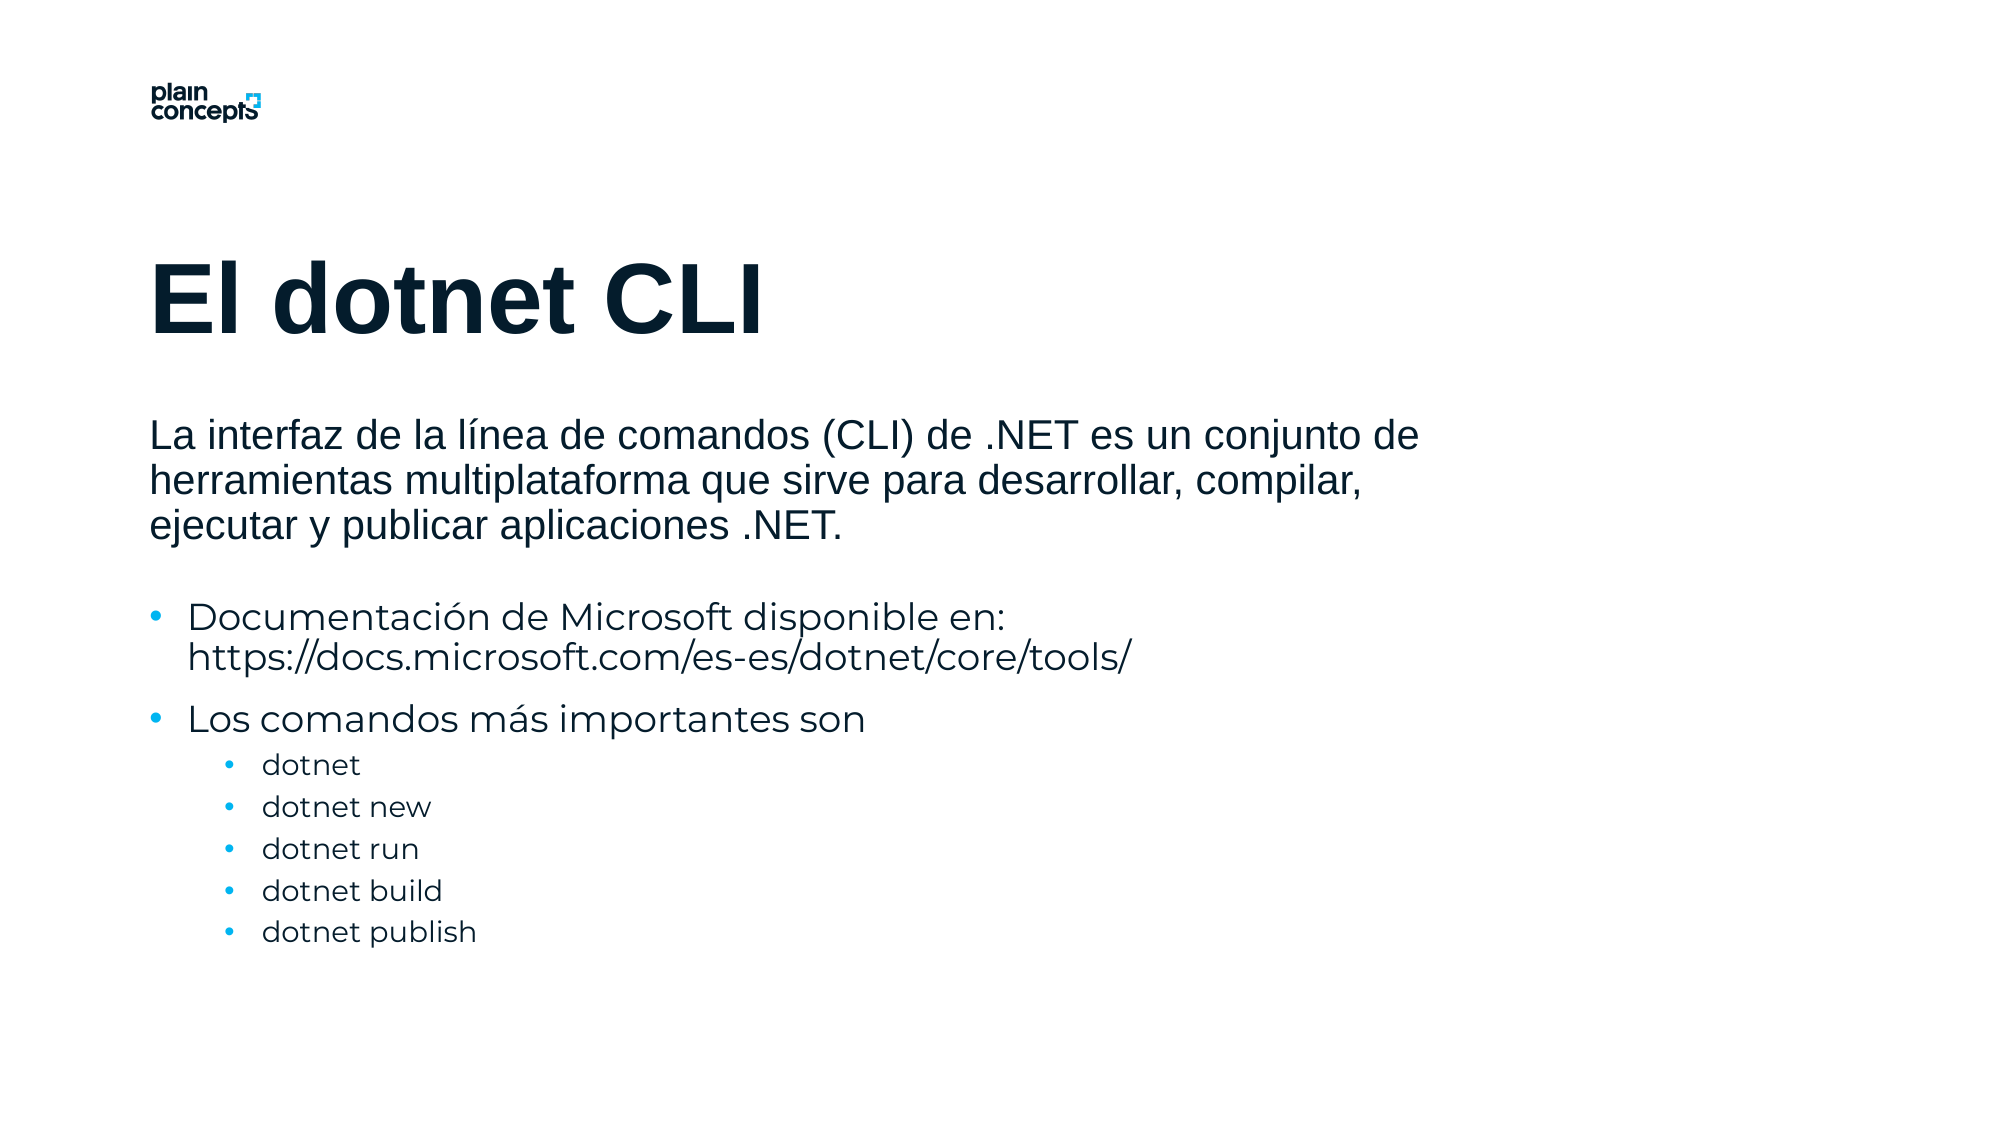

El dotnet CLI
La interfaz de la línea de comandos (CLI) de .NET es un conjunto de herramientas multiplataforma que sirve para desarrollar, compilar, ejecutar y publicar aplicaciones .NET.

Documentación de Microsoft disponible en: https://docs.microsoft.com/es-es/dotnet/core/tools/
Los comandos más importantes son
dotnet
dotnet new
dotnet run
dotnet build
dotnet publish